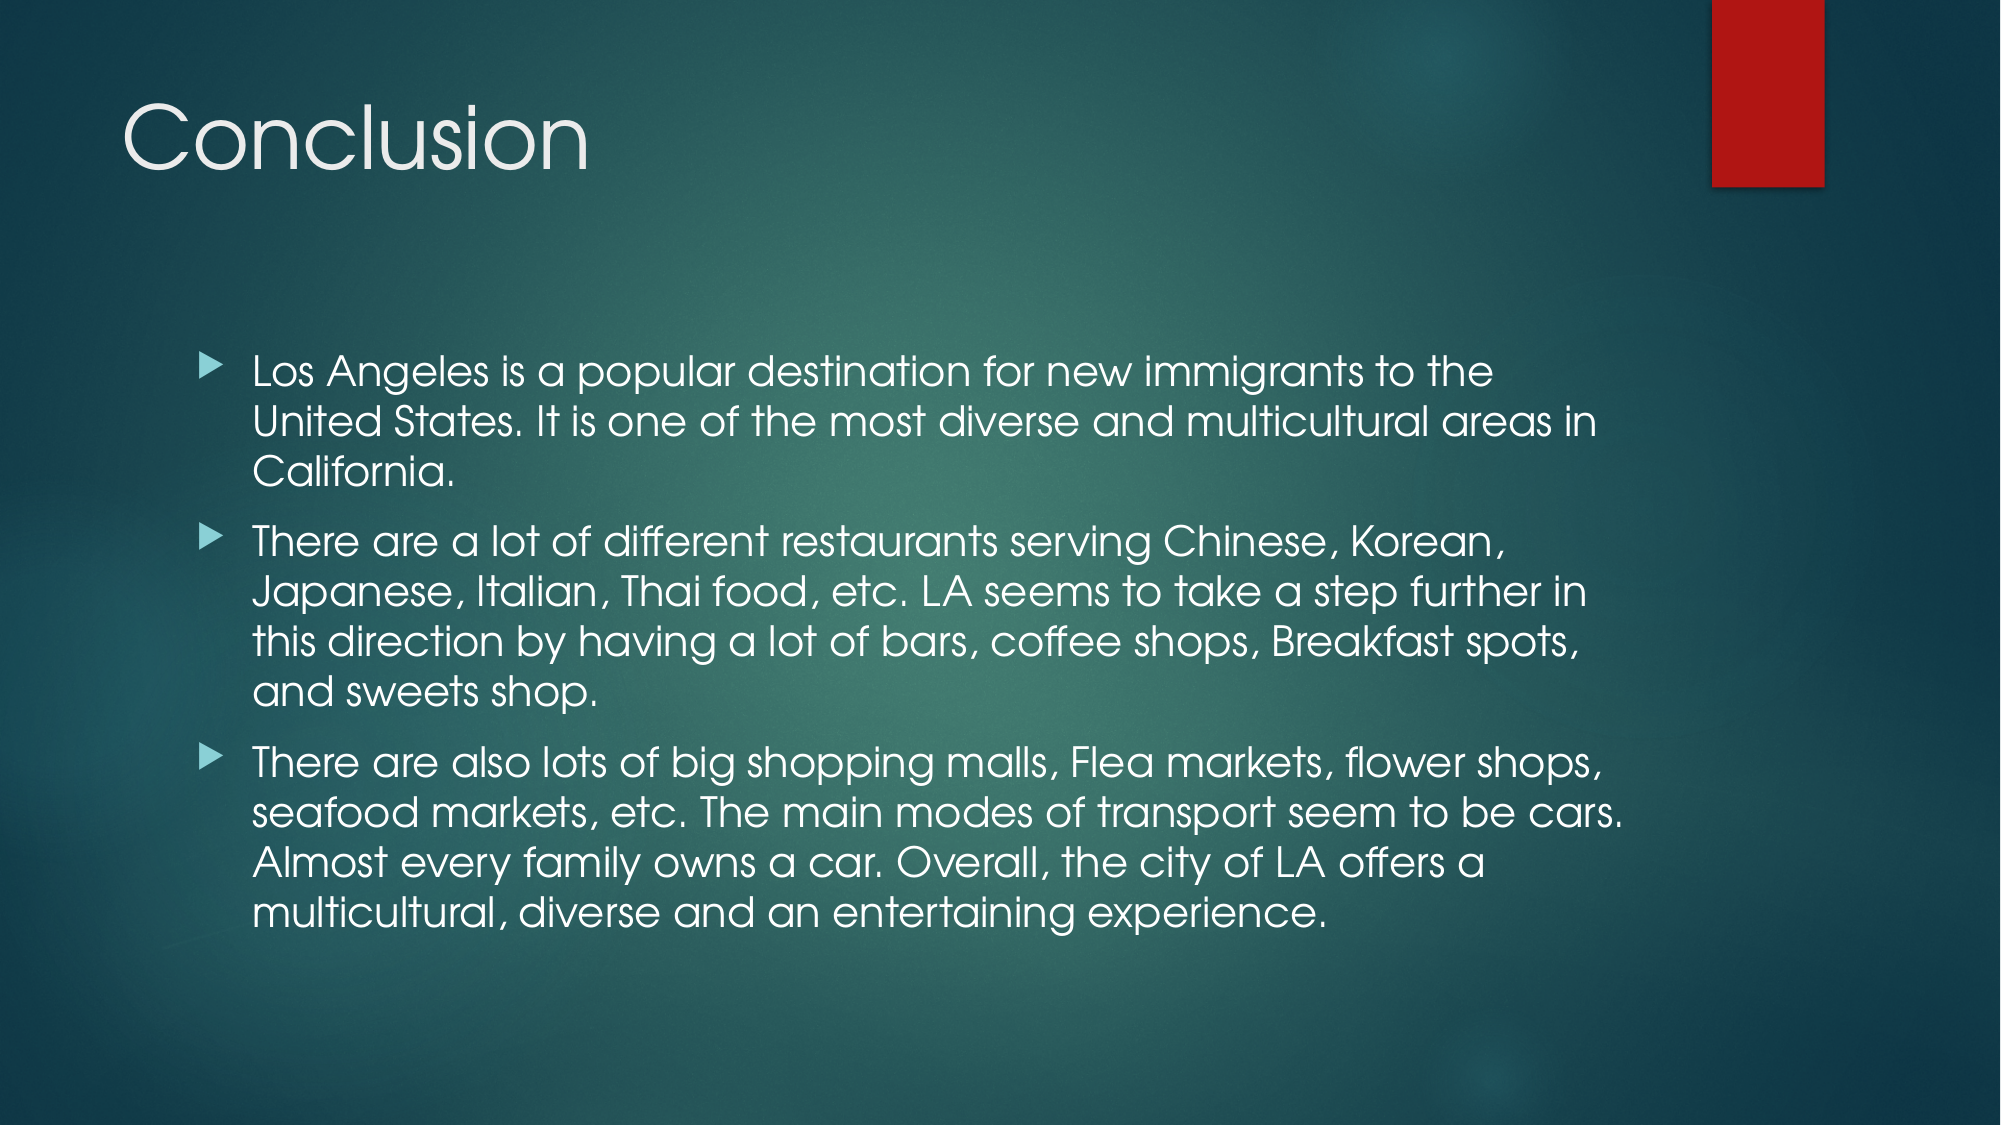

# Conclusion
Los Angeles is a popular destination for new immigrants to the United States. It is one of the most diverse and multicultural areas in California.
There are a lot of different restaurants serving Chinese, Korean, Japanese, Italian, Thai food, etc. LA seems to take a step further in this direction by having a lot of bars, coffee shops, Breakfast spots, and sweets shop.
There are also lots of big shopping malls, Flea markets, flower shops, seafood markets, etc. The main modes of transport seem to be cars. Almost every family owns a car. Overall, the city of LA offers a multicultural, diverse and an entertaining experience.